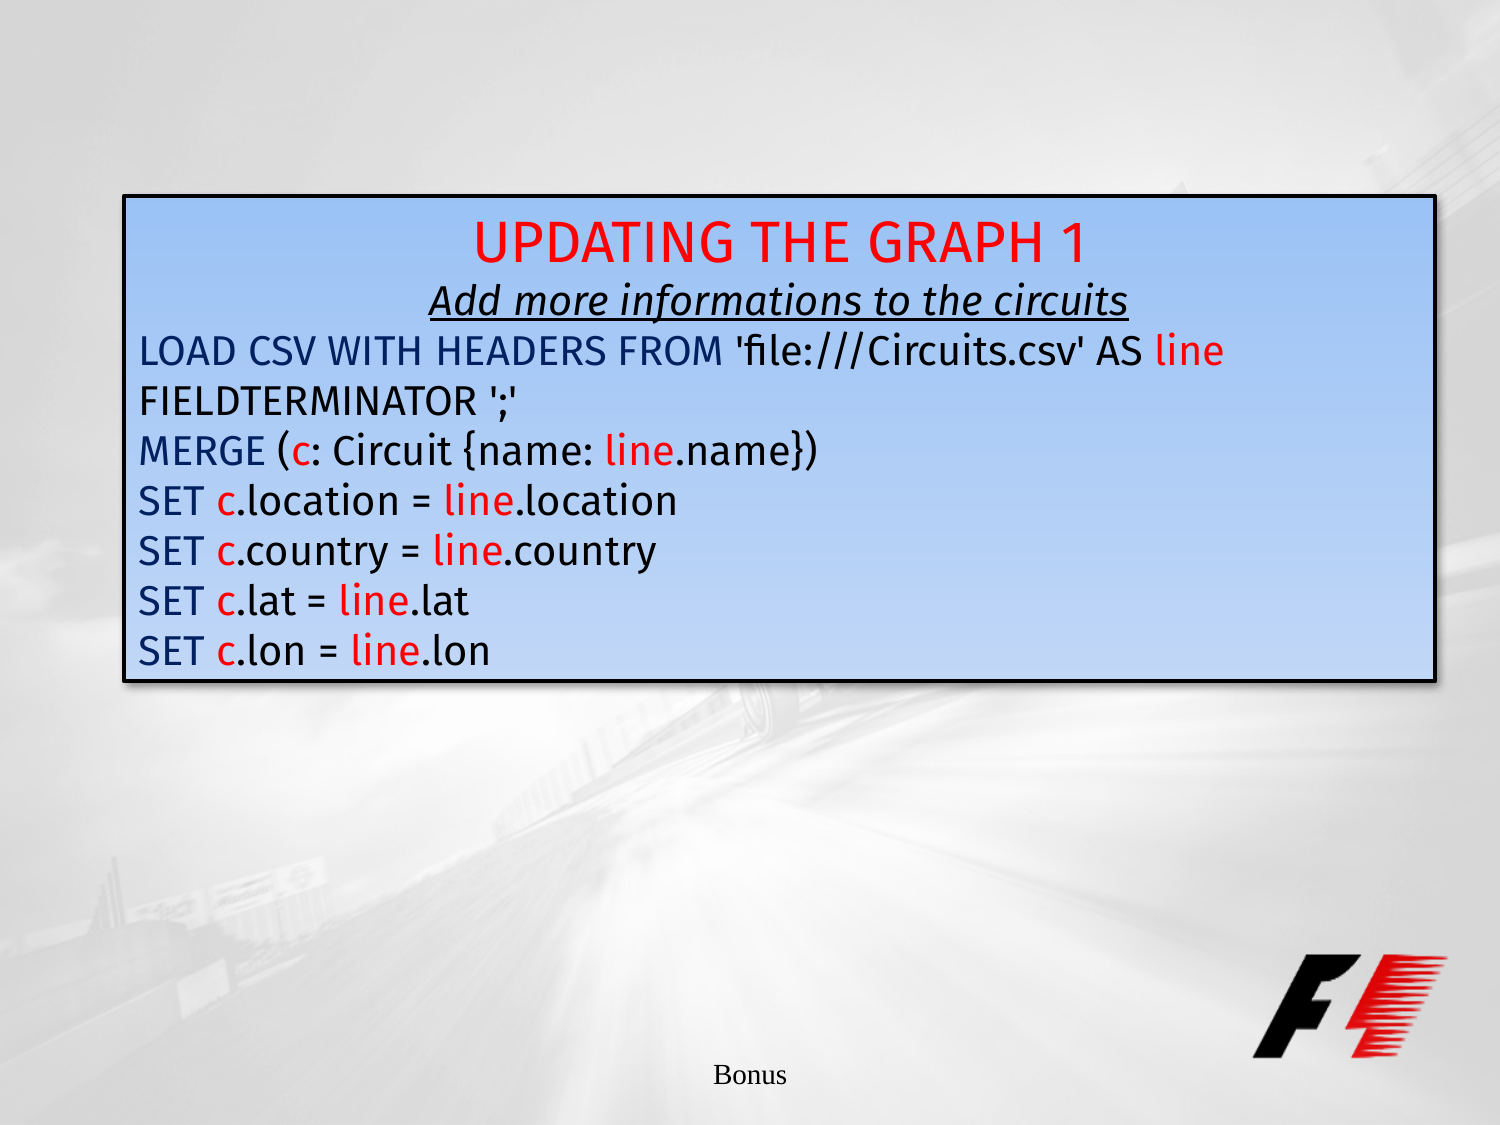

UPDATING THE GRAPH 1
Add more informations to the circuits
LOAD CSV WITH HEADERS FROM 'file:///Circuits.csv' AS line FIELDTERMINATOR ';'
MERGE (c: Circuit {name: line.name})
SET c.location = line.location
SET c.country = line.country
SET c.lat = line.lat
SET c.lon = line.lon
Bonus